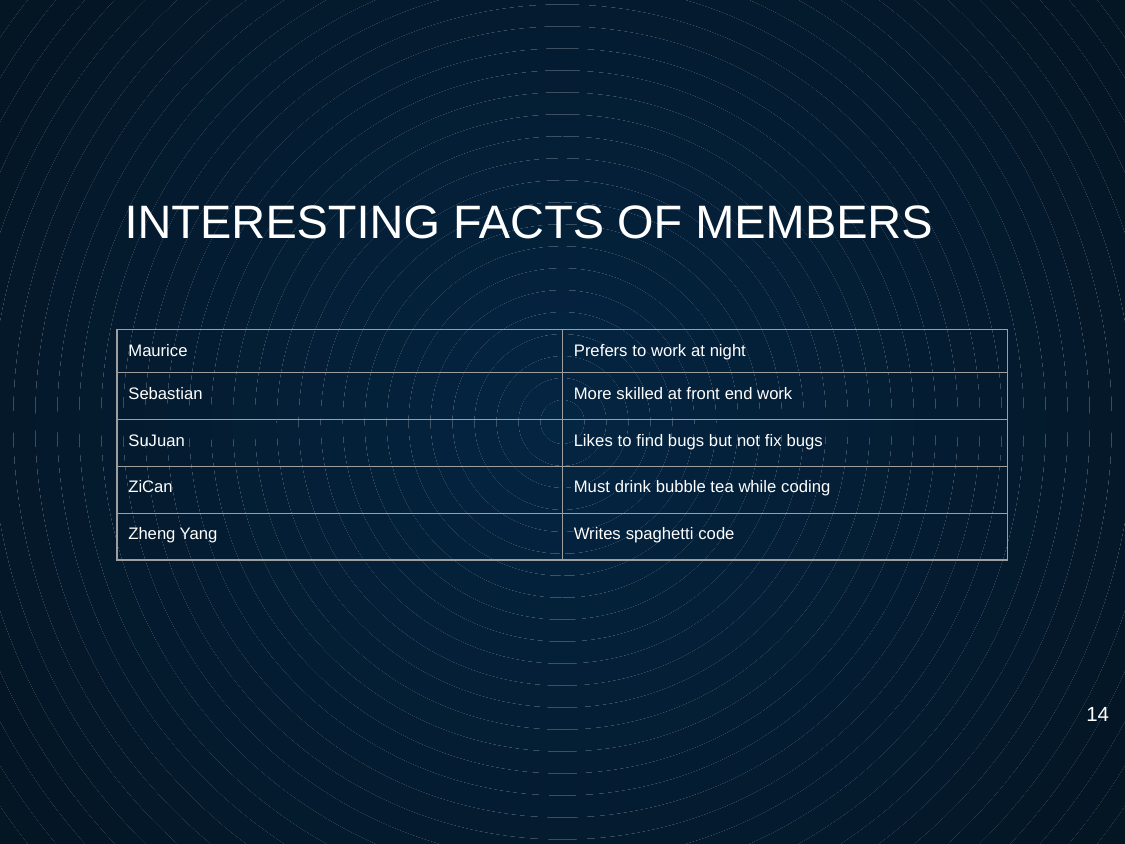

INTERESTING FACTS OF MEMBERS
| Maurice | Prefers to work at night |
| --- | --- |
| Sebastian | More skilled at front end work |
| SuJuan | Likes to find bugs but not fix bugs |
| ZiCan | Must drink bubble tea while coding |
| Zheng Yang | Writes spaghetti code |
14